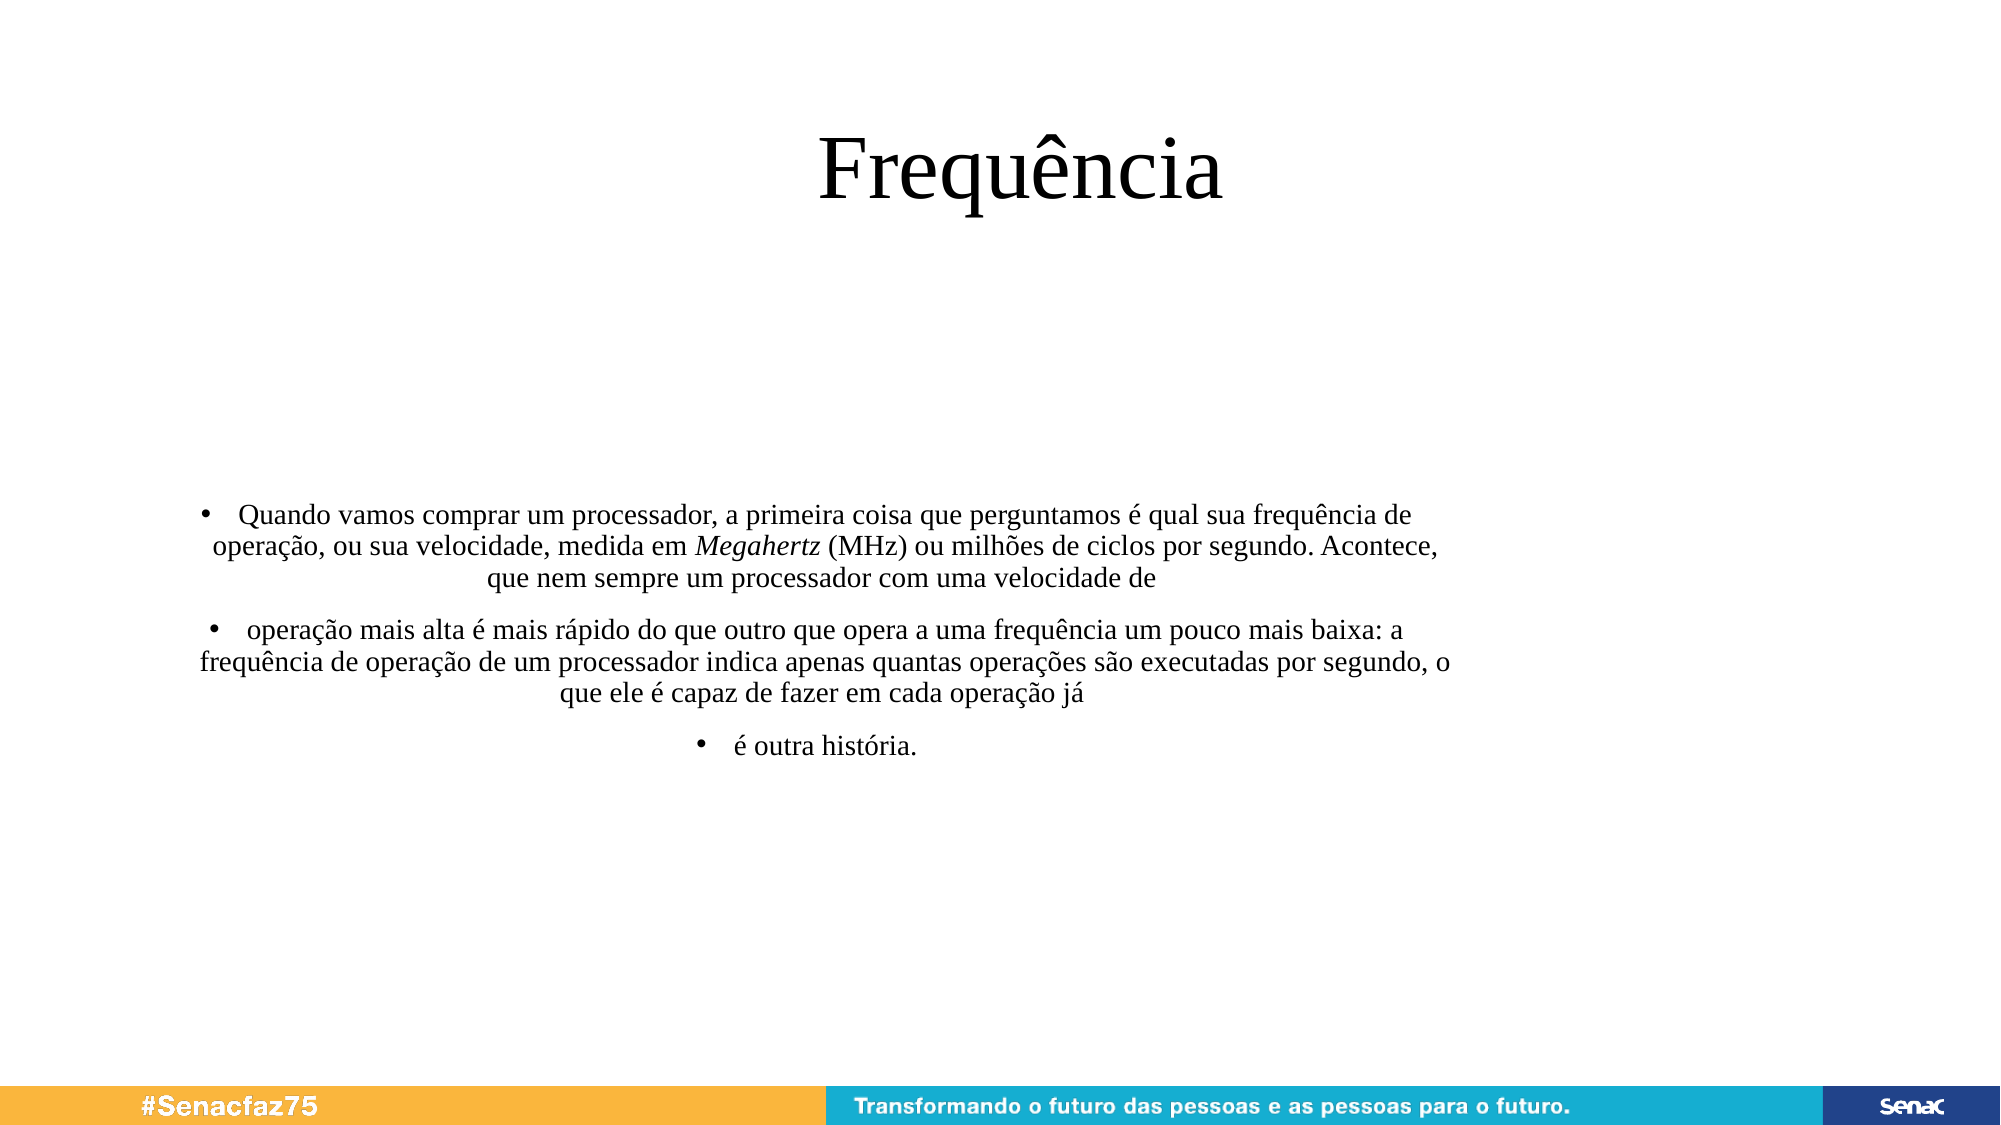

# Frequência
Quando vamos comprar um processador, a primeira coisa que perguntamos é qual sua frequência de operação, ou sua velocidade, medida em Megahertz (MHz) ou milhões de ciclos por segundo. Acontece, que nem sempre um processador com uma velocidade de
operação mais alta é mais rápido do que outro que opera a uma frequência um pouco mais baixa: a frequência de operação de um processador indica apenas quantas operações são executadas por segundo, o que ele é capaz de fazer em cada operação já
é outra história.